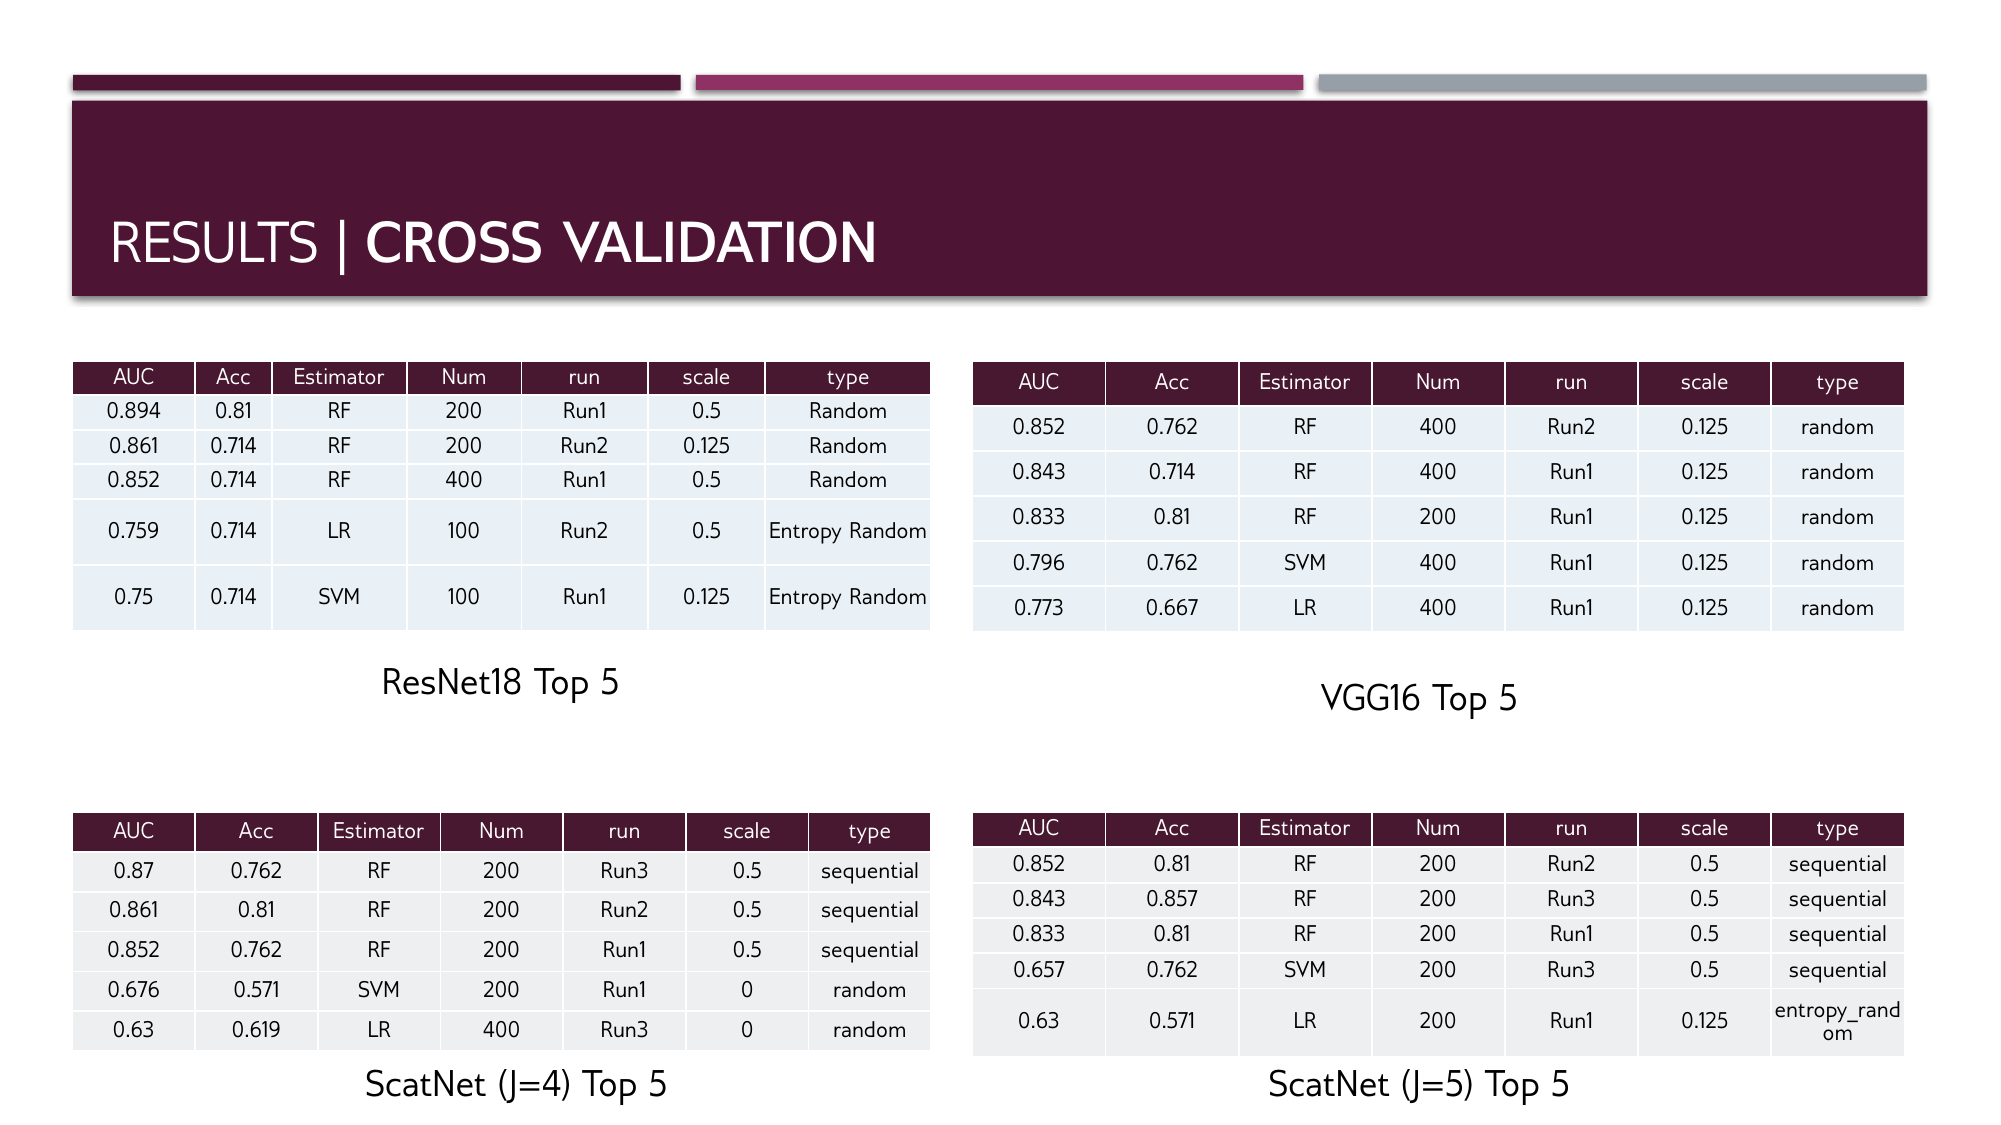

# Results | CROSs Validation
| AUC | Acc | Estimator | Num | run | scale | type |
| --- | --- | --- | --- | --- | --- | --- |
| 0.852 | 0.762 | RF | 400 | Run2 | 0.125 | random |
| 0.843 | 0.714 | RF | 400 | Run1 | 0.125 | random |
| 0.833 | 0.81 | RF | 200 | Run1 | 0.125 | random |
| 0.796 | 0.762 | SVM | 400 | Run1 | 0.125 | random |
| 0.773 | 0.667 | LR | 400 | Run1 | 0.125 | random |
| AUC | Acc | Estimator | Num | run | scale | type |
| --- | --- | --- | --- | --- | --- | --- |
| 0.894 | 0.81 | RF | 200 | Run1 | 0.5 | Random |
| 0.861 | 0.714 | RF | 200 | Run2 | 0.125 | Random |
| 0.852 | 0.714 | RF | 400 | Run1 | 0.5 | Random |
| 0.759 | 0.714 | LR | 100 | Run2 | 0.5 | Entropy Random |
| 0.75 | 0.714 | SVM | 100 | Run1 | 0.125 | Entropy Random |
ResNet18 Top 5
VGG16 Top 5
| AUC | Acc | Estimator | Num | run | scale | type |
| --- | --- | --- | --- | --- | --- | --- |
| 0.87 | 0.762 | RF | 200 | Run3 | 0.5 | sequential |
| 0.861 | 0.81 | RF | 200 | Run2 | 0.5 | sequential |
| 0.852 | 0.762 | RF | 200 | Run1 | 0.5 | sequential |
| 0.676 | 0.571 | SVM | 200 | Run1 | 0 | random |
| 0.63 | 0.619 | LR | 400 | Run3 | 0 | random |
| AUC | Acc | Estimator | Num | run | scale | type |
| --- | --- | --- | --- | --- | --- | --- |
| 0.852 | 0.81 | RF | 200 | Run2 | 0.5 | sequential |
| 0.843 | 0.857 | RF | 200 | Run3 | 0.5 | sequential |
| 0.833 | 0.81 | RF | 200 | Run1 | 0.5 | sequential |
| 0.657 | 0.762 | SVM | 200 | Run3 | 0.5 | sequential |
| 0.63 | 0.571 | LR | 200 | Run1 | 0.125 | entropy\_random |
ScatNet (J=4) Top 5
ScatNet (J=5) Top 5